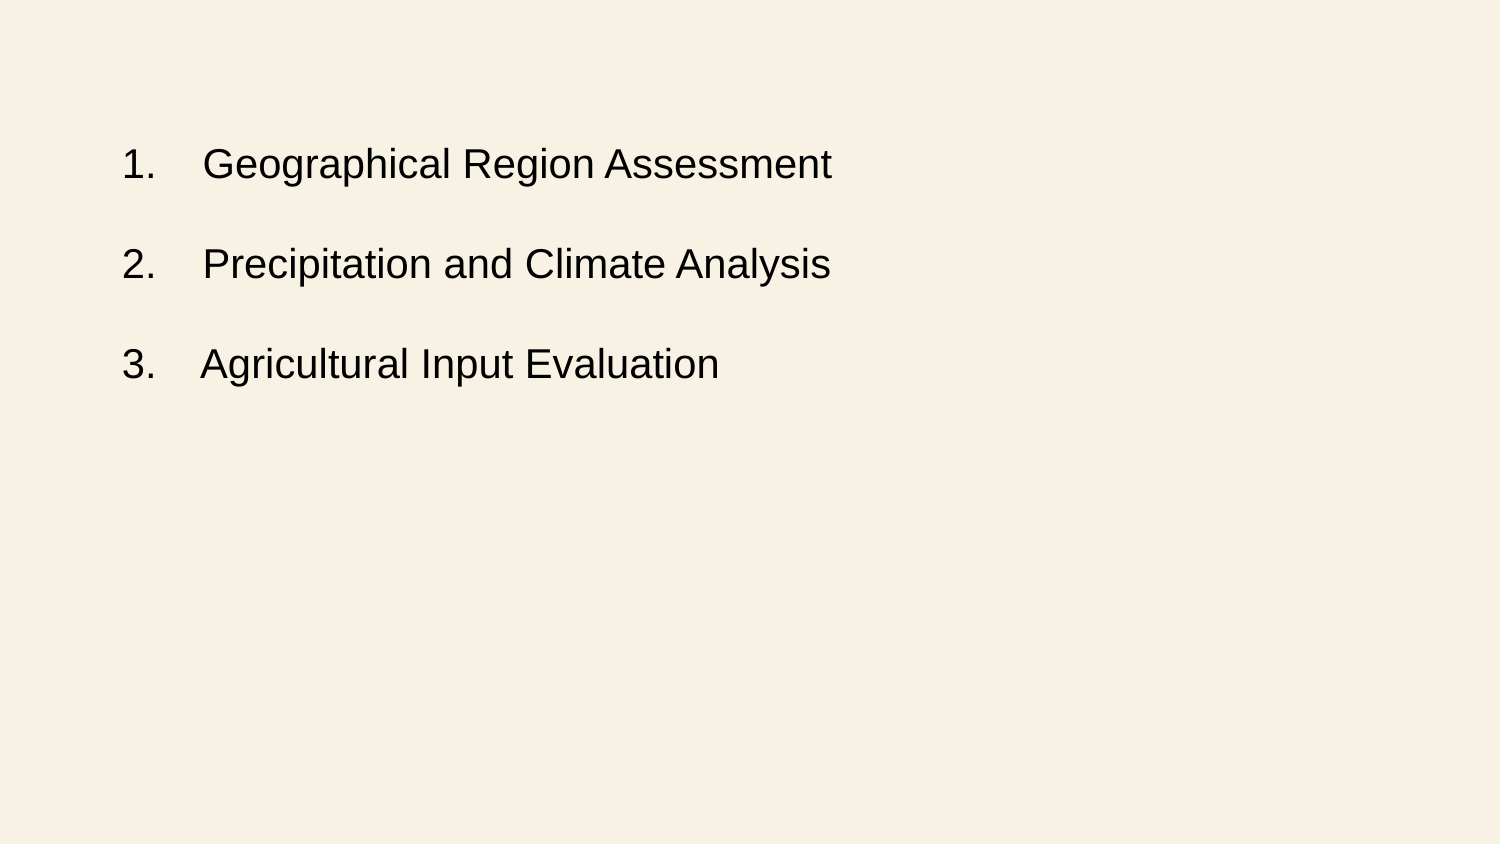

1.    Geographical Region Assessment
2.    Precipitation and Climate Analysis
3.    Agricultural Input Evaluation